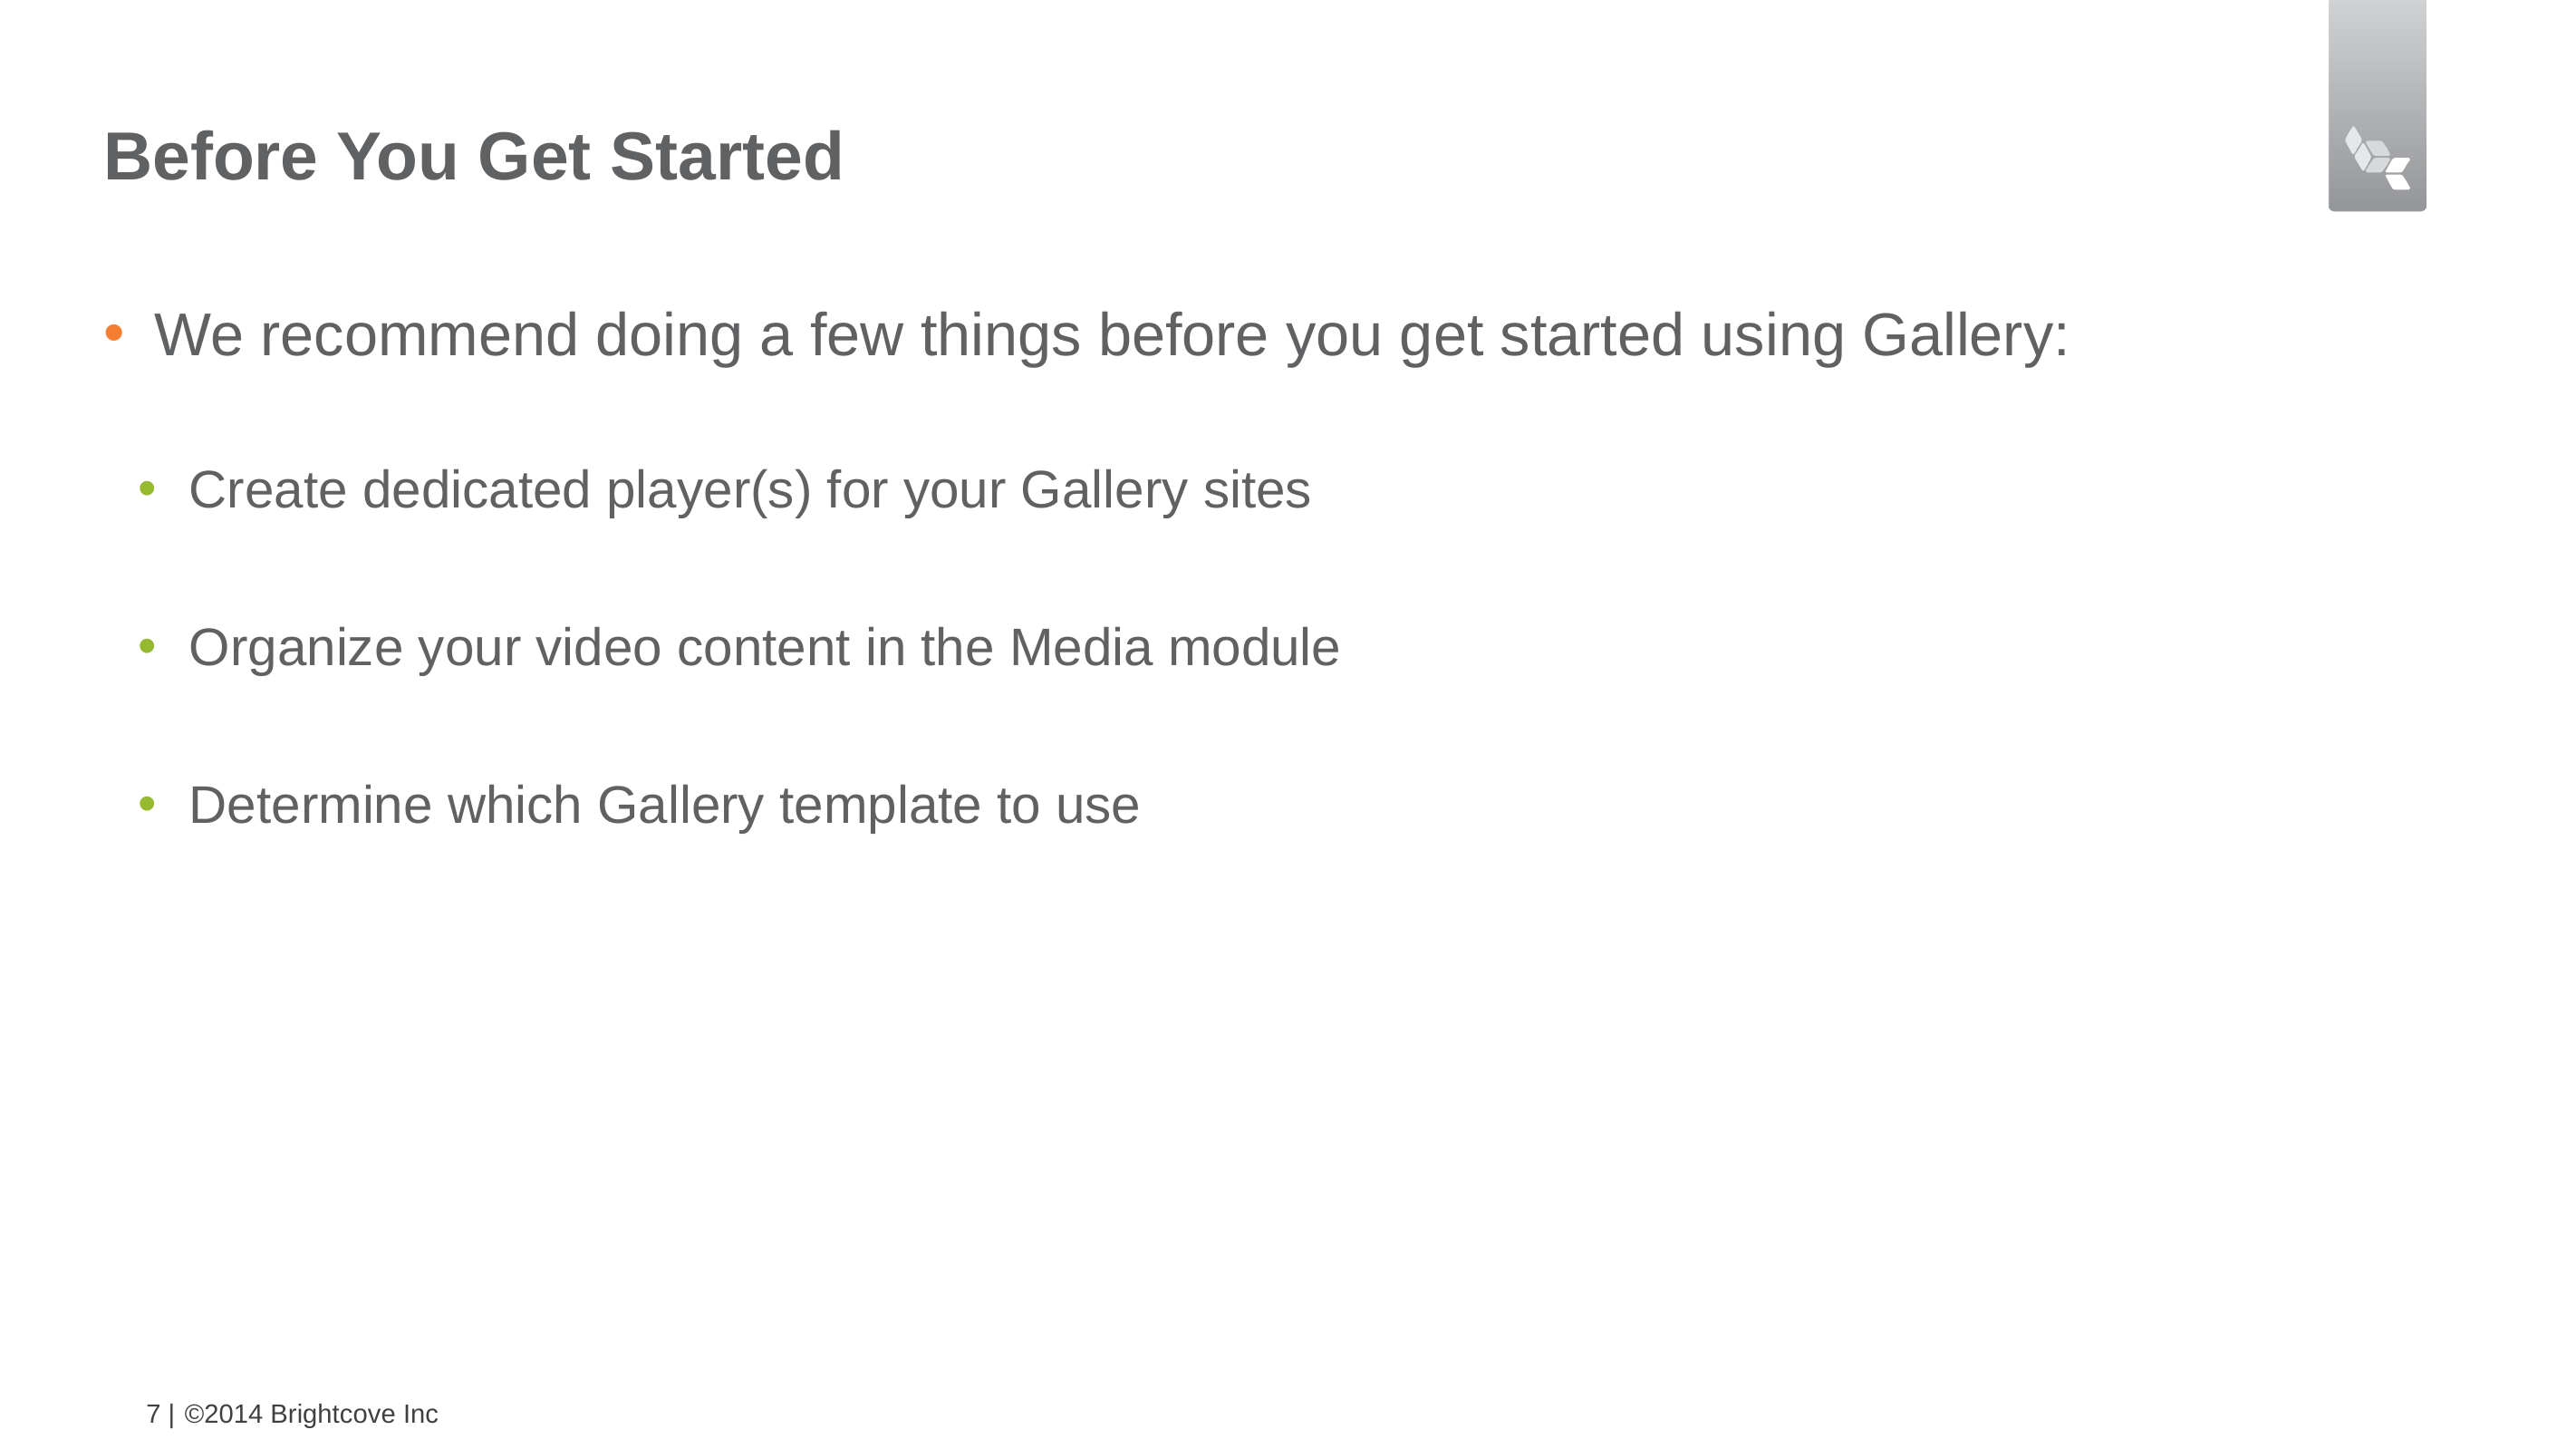

# Before You Get Started
We recommend doing a few things before you get started using Gallery:

Create dedicated player(s) for your Gallery sites

Organize your video content in the Media module

Determine which Gallery template to use

7 |
©2014 Brightcove Inc